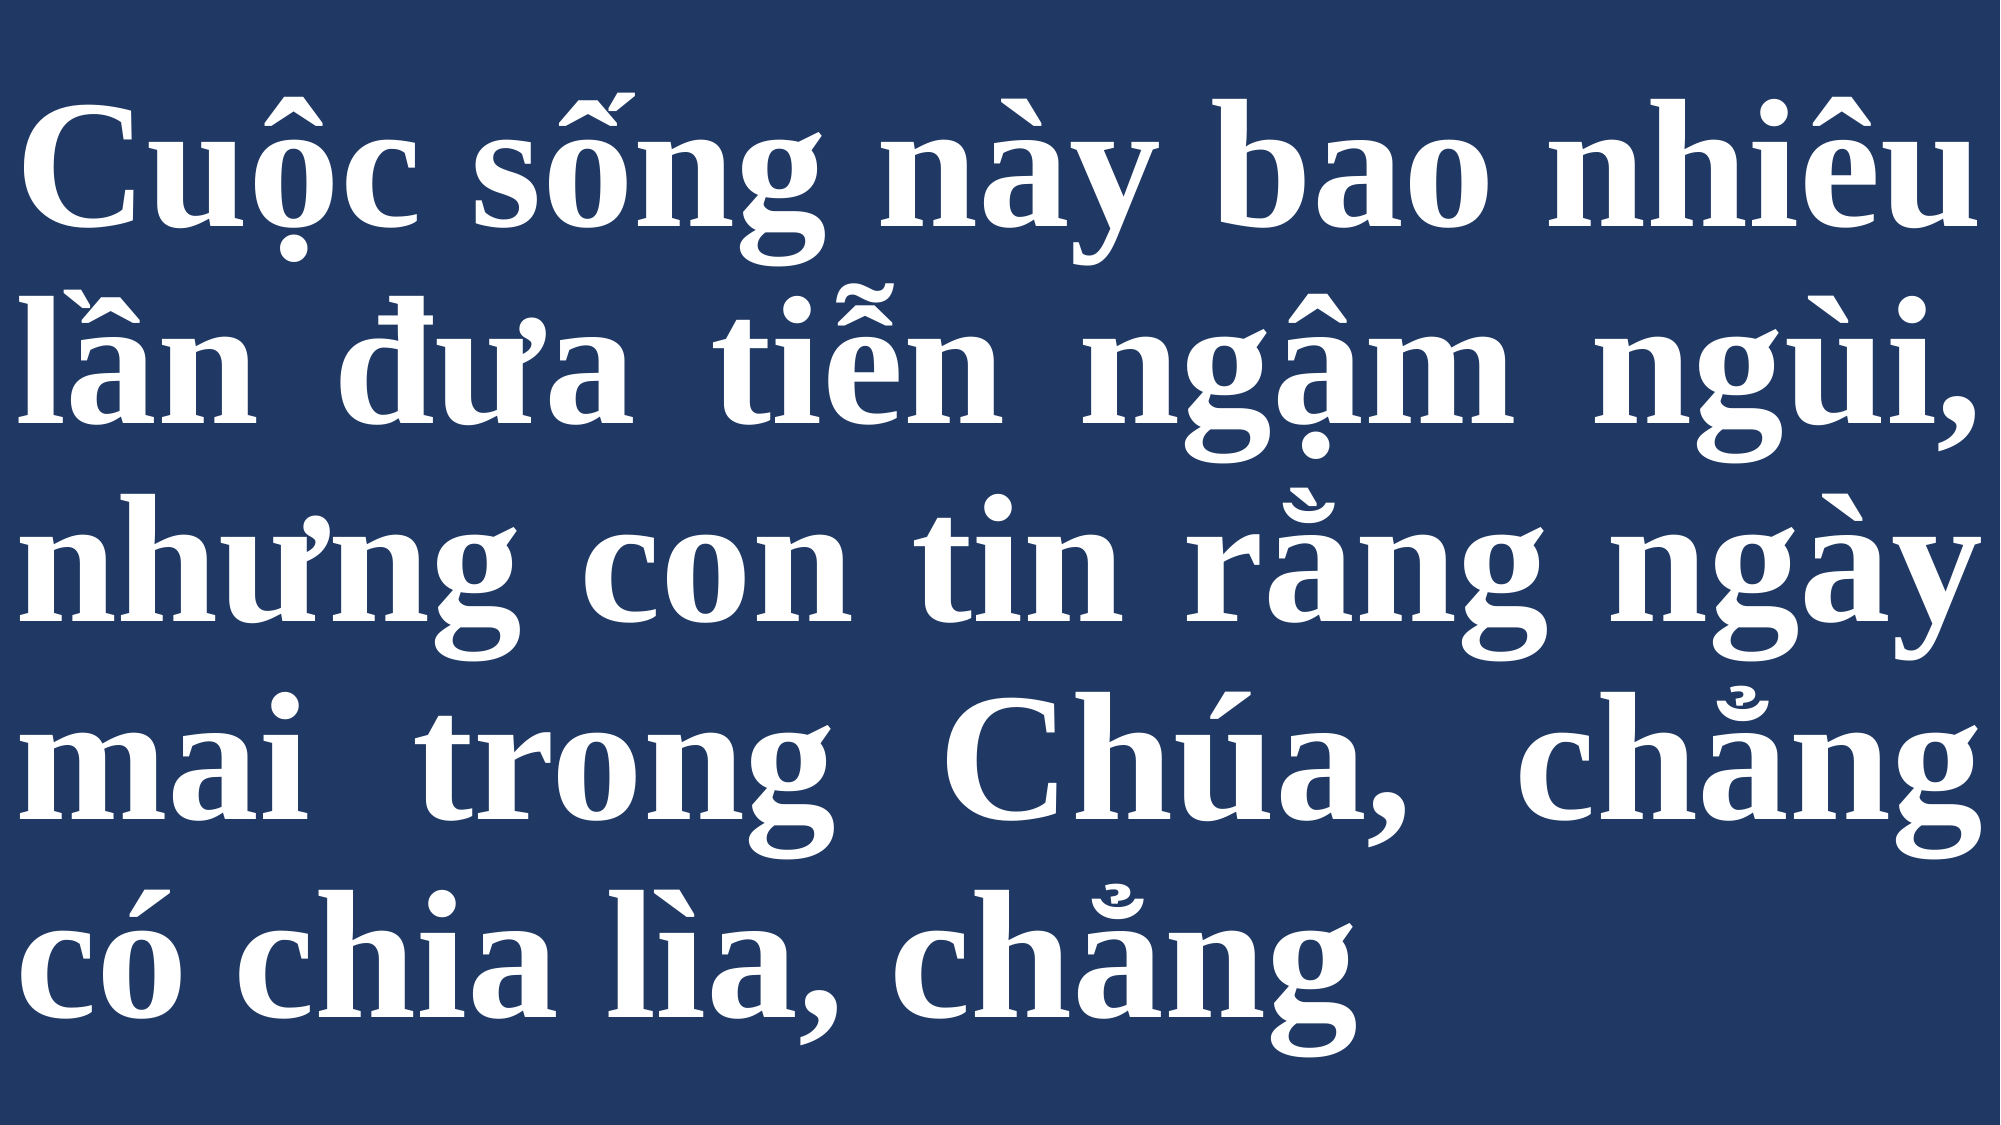

# Cuộc sống này bao nhiêu lần đưa tiễn ngậm ngùi, nhưng con tin rằng ngày mai trong Chúa, chẳng có chia lìa, chẳng